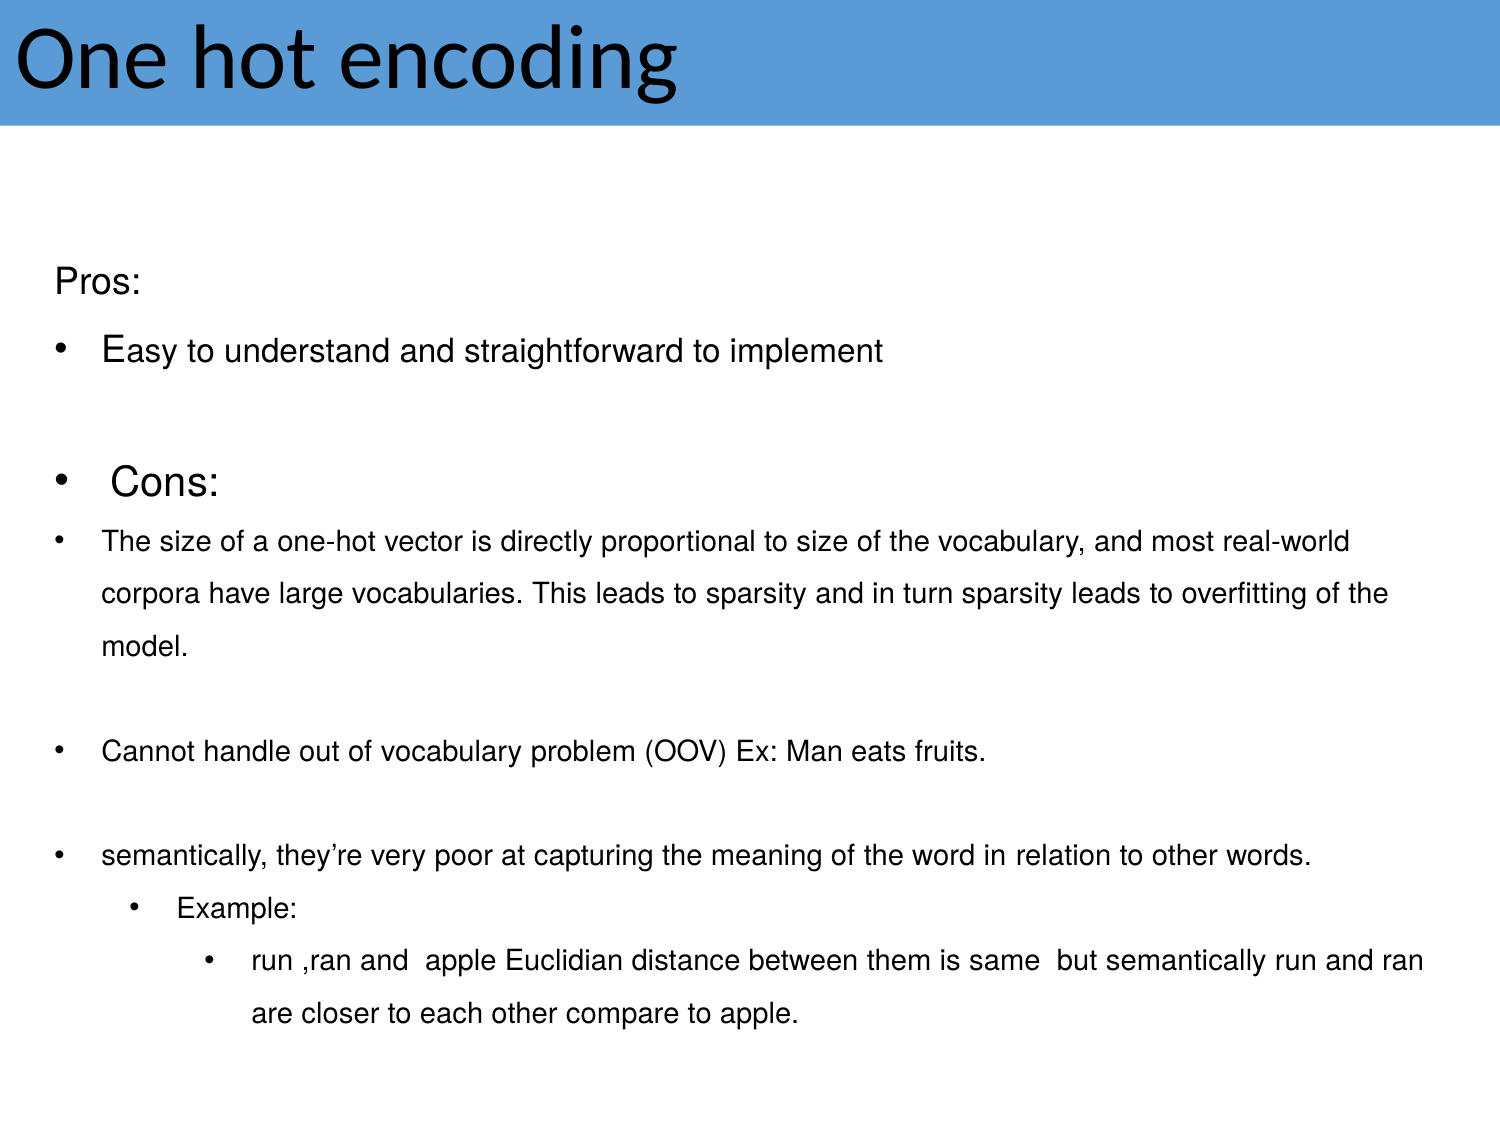

# One hot encoding
Pros:
Easy to understand and straightforward to implement

Cons:
The size of a one-hot vector is directly proportional to size of the vocabulary, and most real-world corpora have large vocabularies. This leads to sparsity and in turn sparsity leads to overfitting of the model.

Cannot handle out of vocabulary problem (OOV) Ex: Man eats fruits.

semantically, they’re very poor at capturing the meaning of the word in relation to other words.
Example:
run ,ran and  apple Euclidian distance between them is same  but semantically run and ran are closer to each other compare to apple.